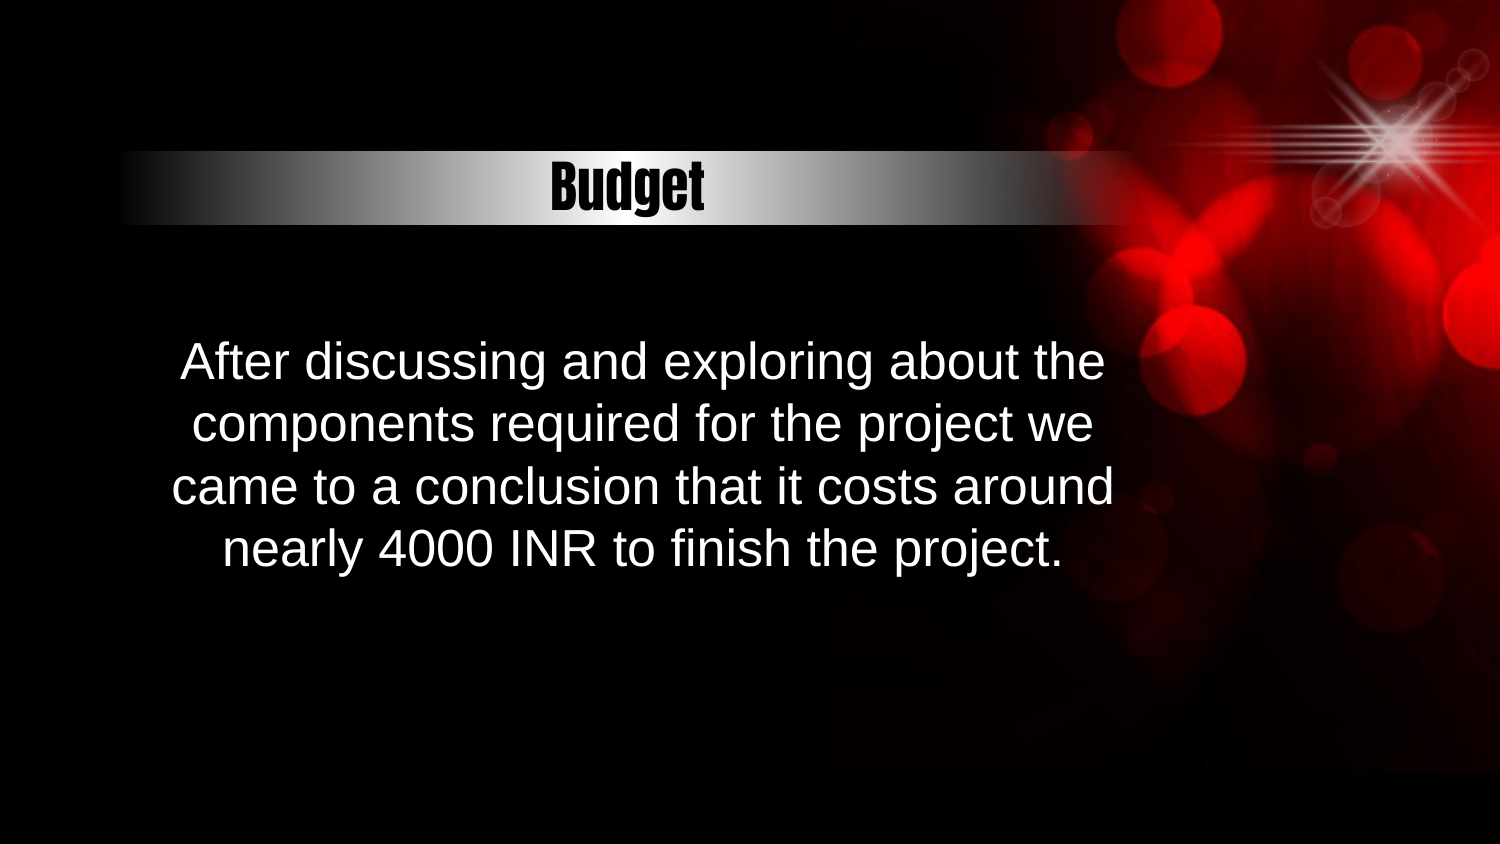

# Budget
After discussing and exploring about the components required for the project we came to a conclusion that it costs around nearly 4000 INR to finish the project.